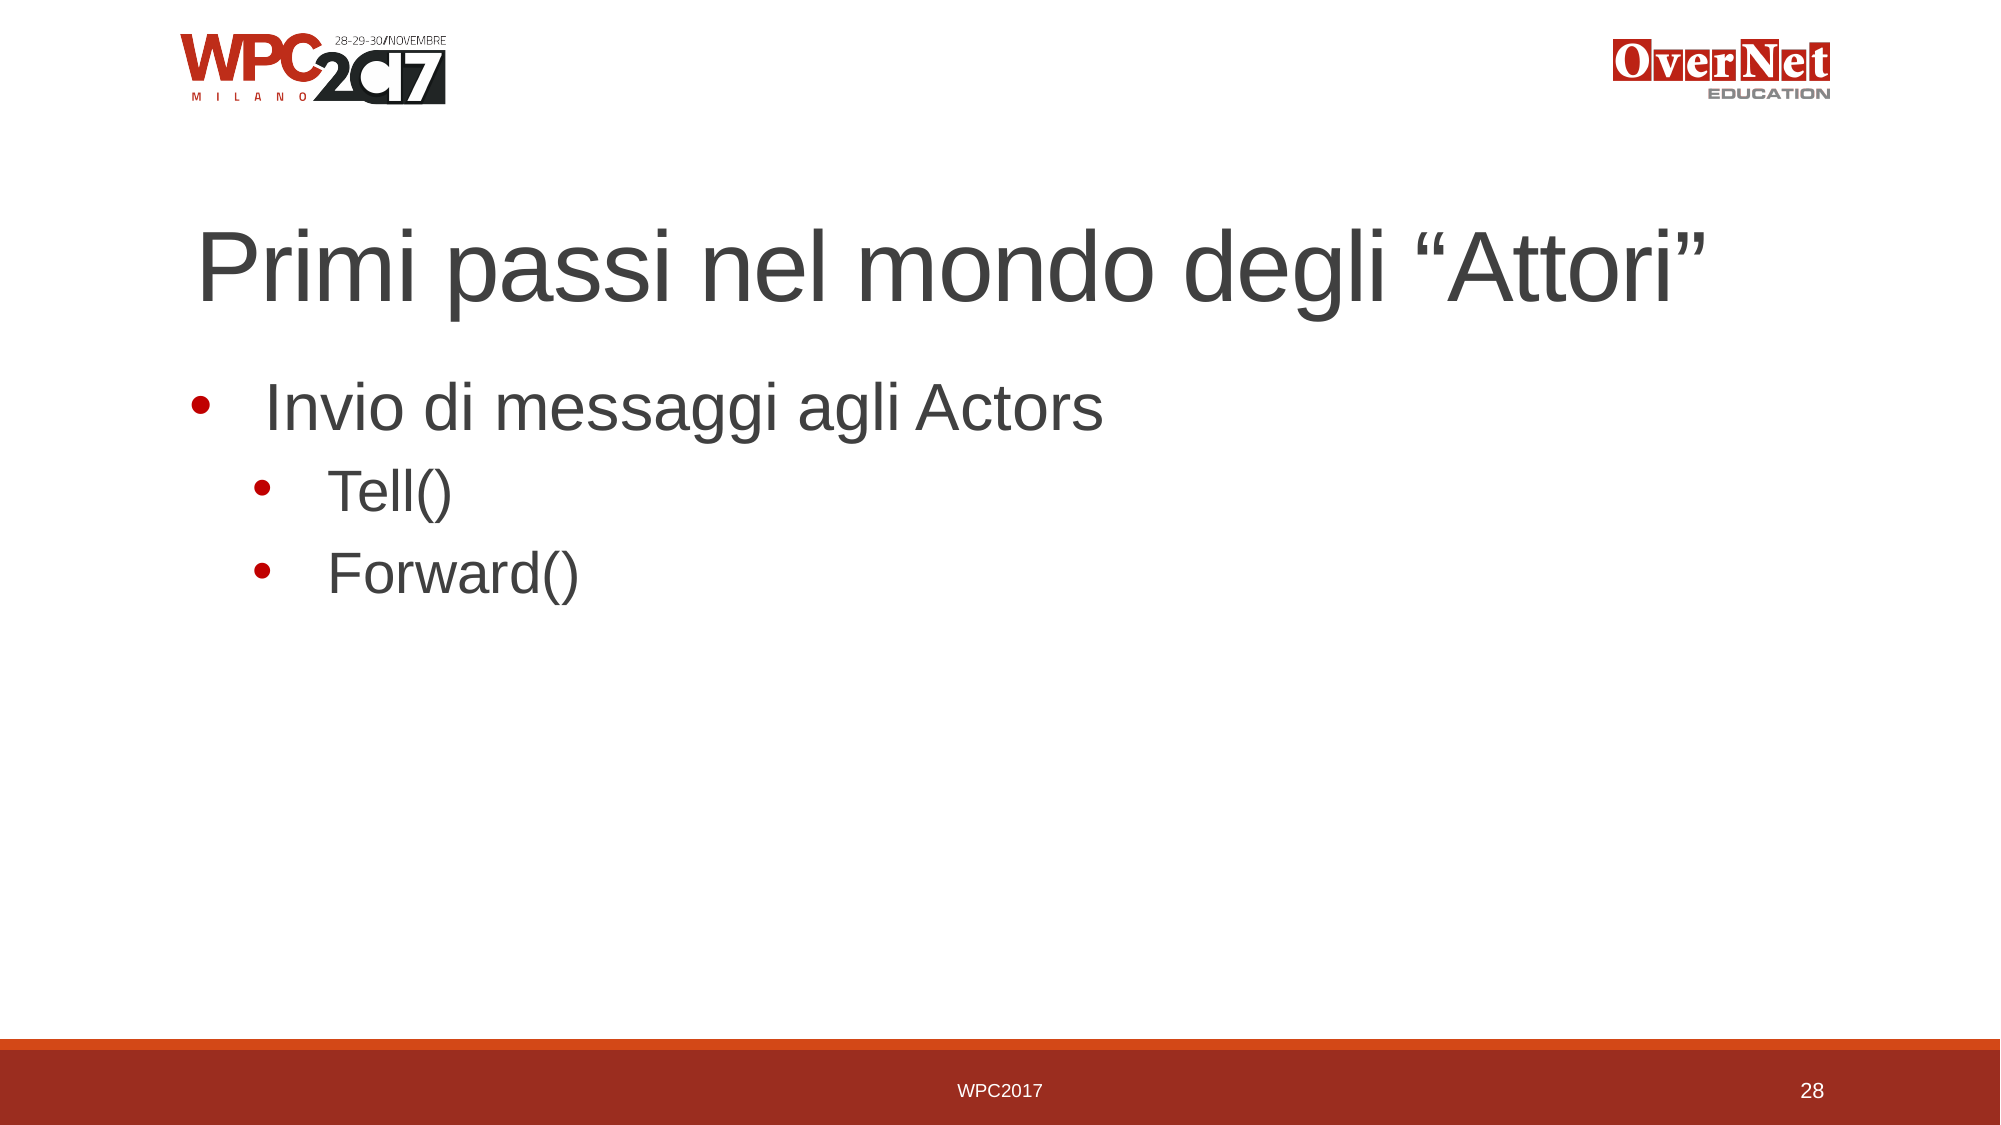

# Primi passi nel mondo degli “Attori”
Invio di messaggi agli Actors
Tell()
Forward()
WPC2017
28